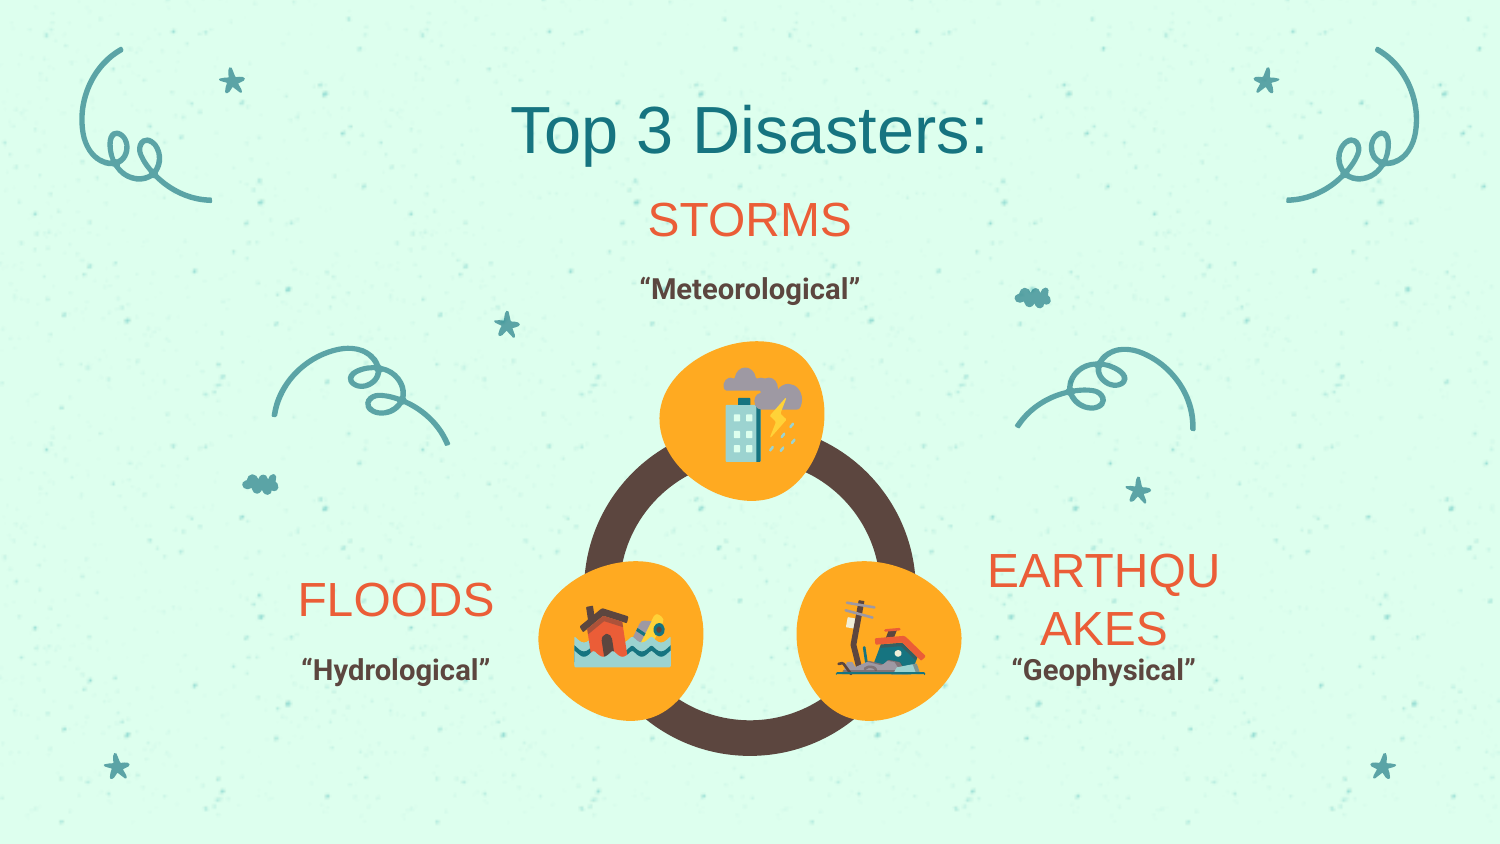

# Top 3 Disasters:
STORMS
“Meteorological”

FLOODS
EARTHQUAKES

“Hydrological”
“Geophysical”